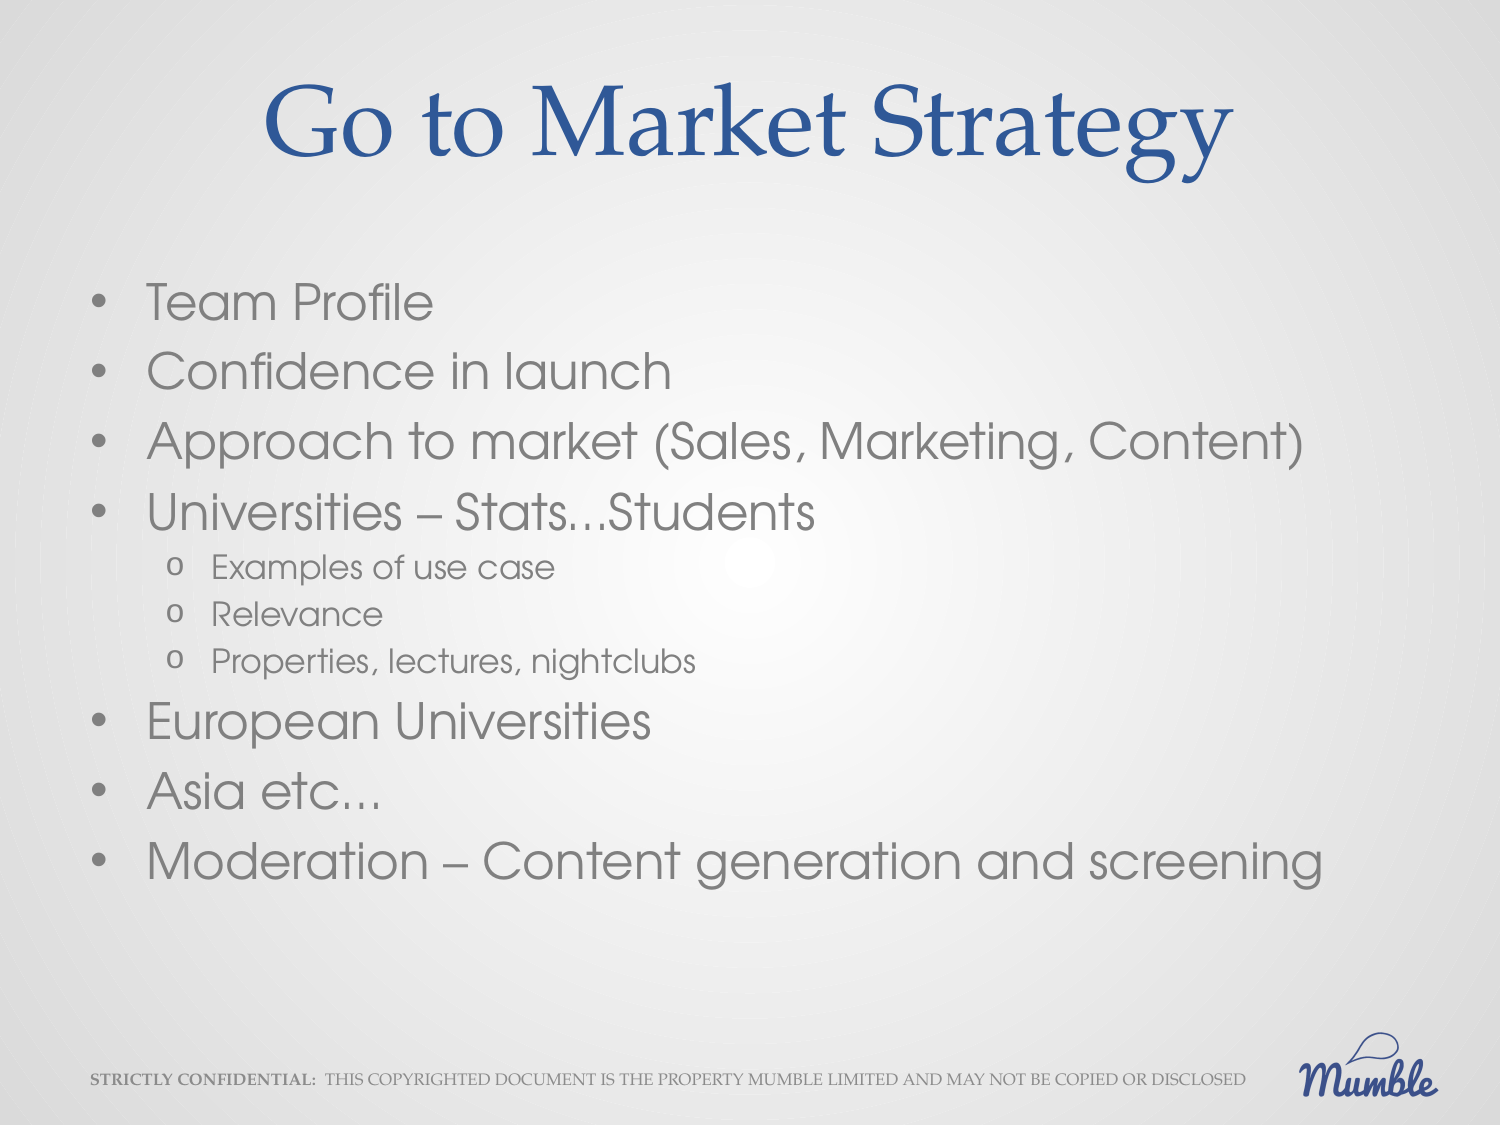

# Go to Market Strategy
Team Profile
Confidence in launch
Approach to market (Sales, Marketing, Content)
Universities – Stats…Students
Examples of use case
Relevance
Properties, lectures, nightclubs
European Universities
Asia etc…
Moderation – Content generation and screening